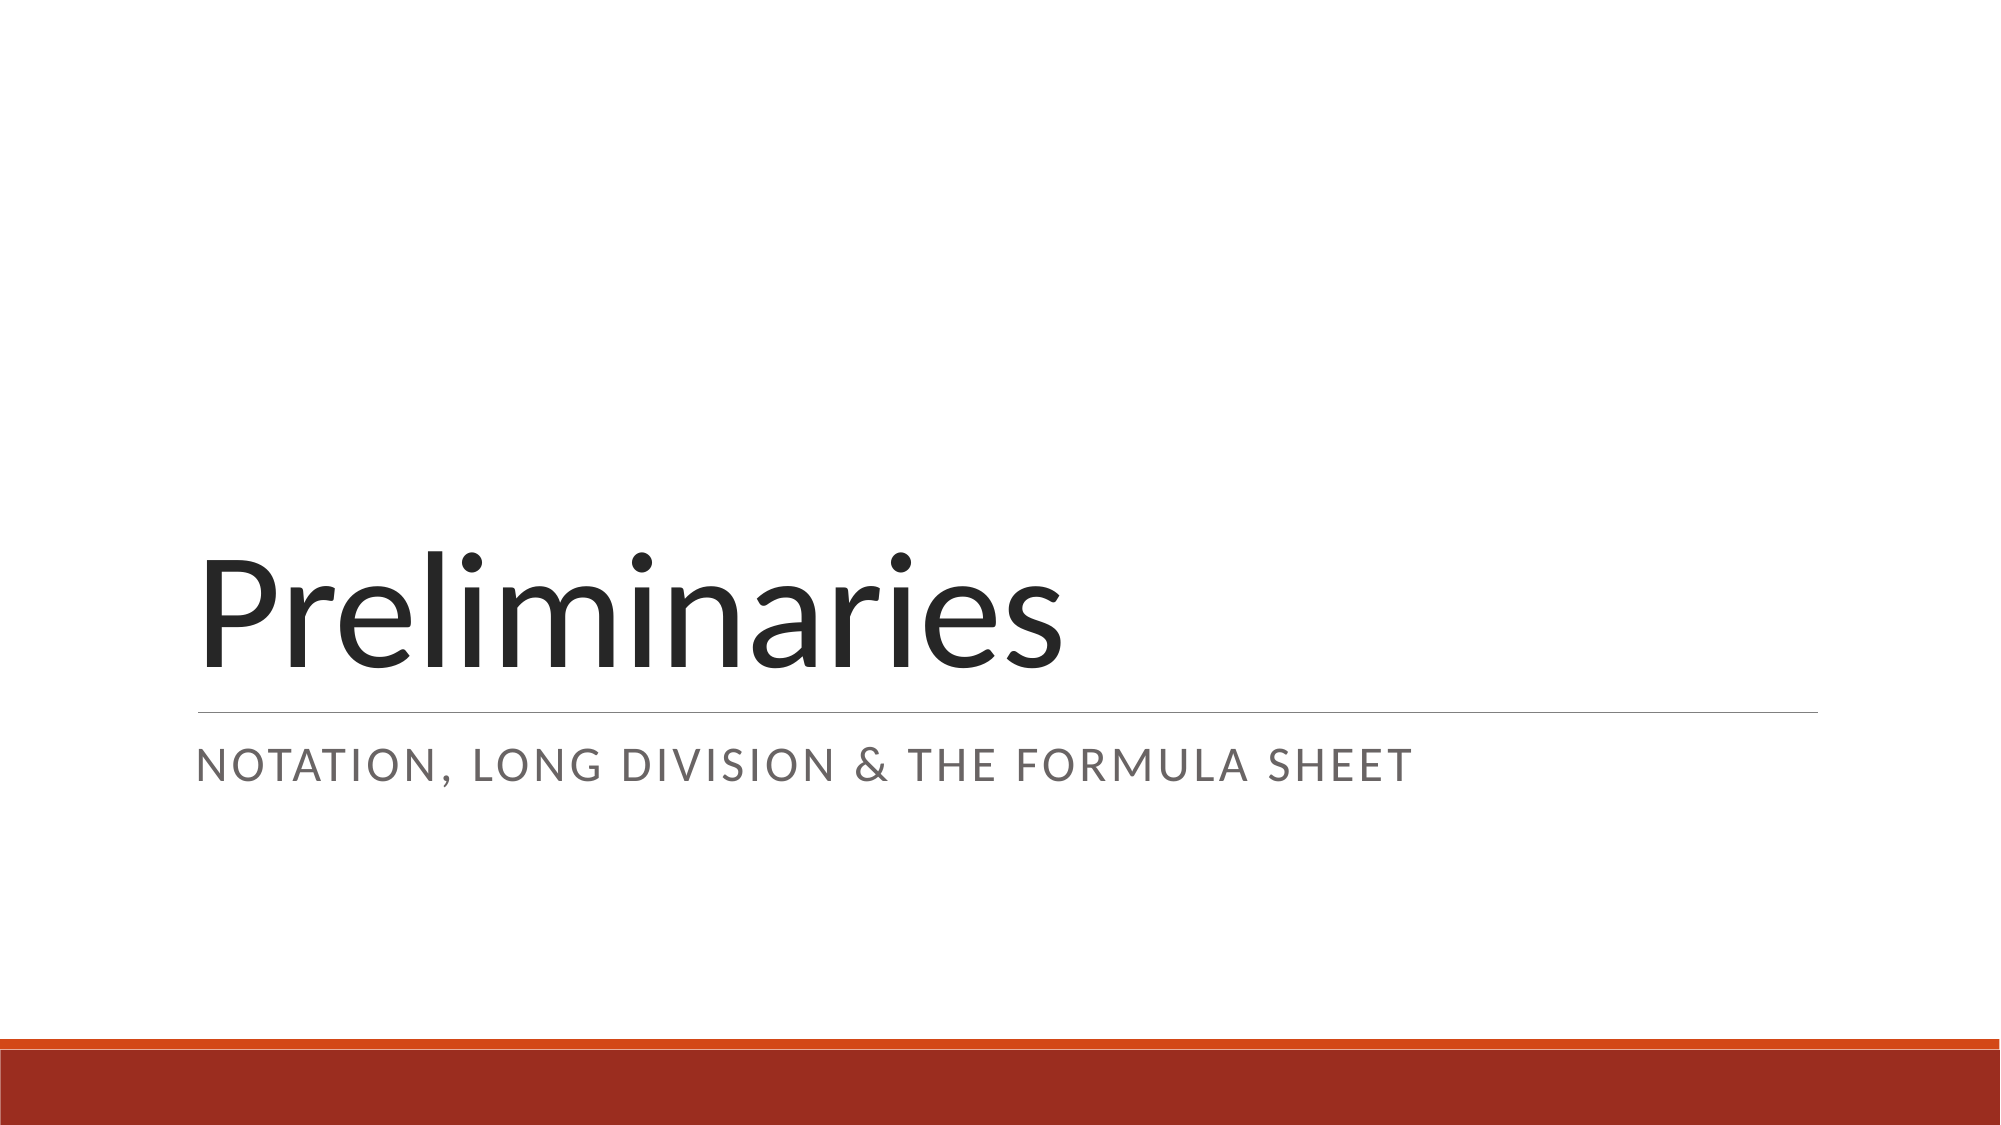

# Preliminaries
Notation, Long Division & The Formula Sheet